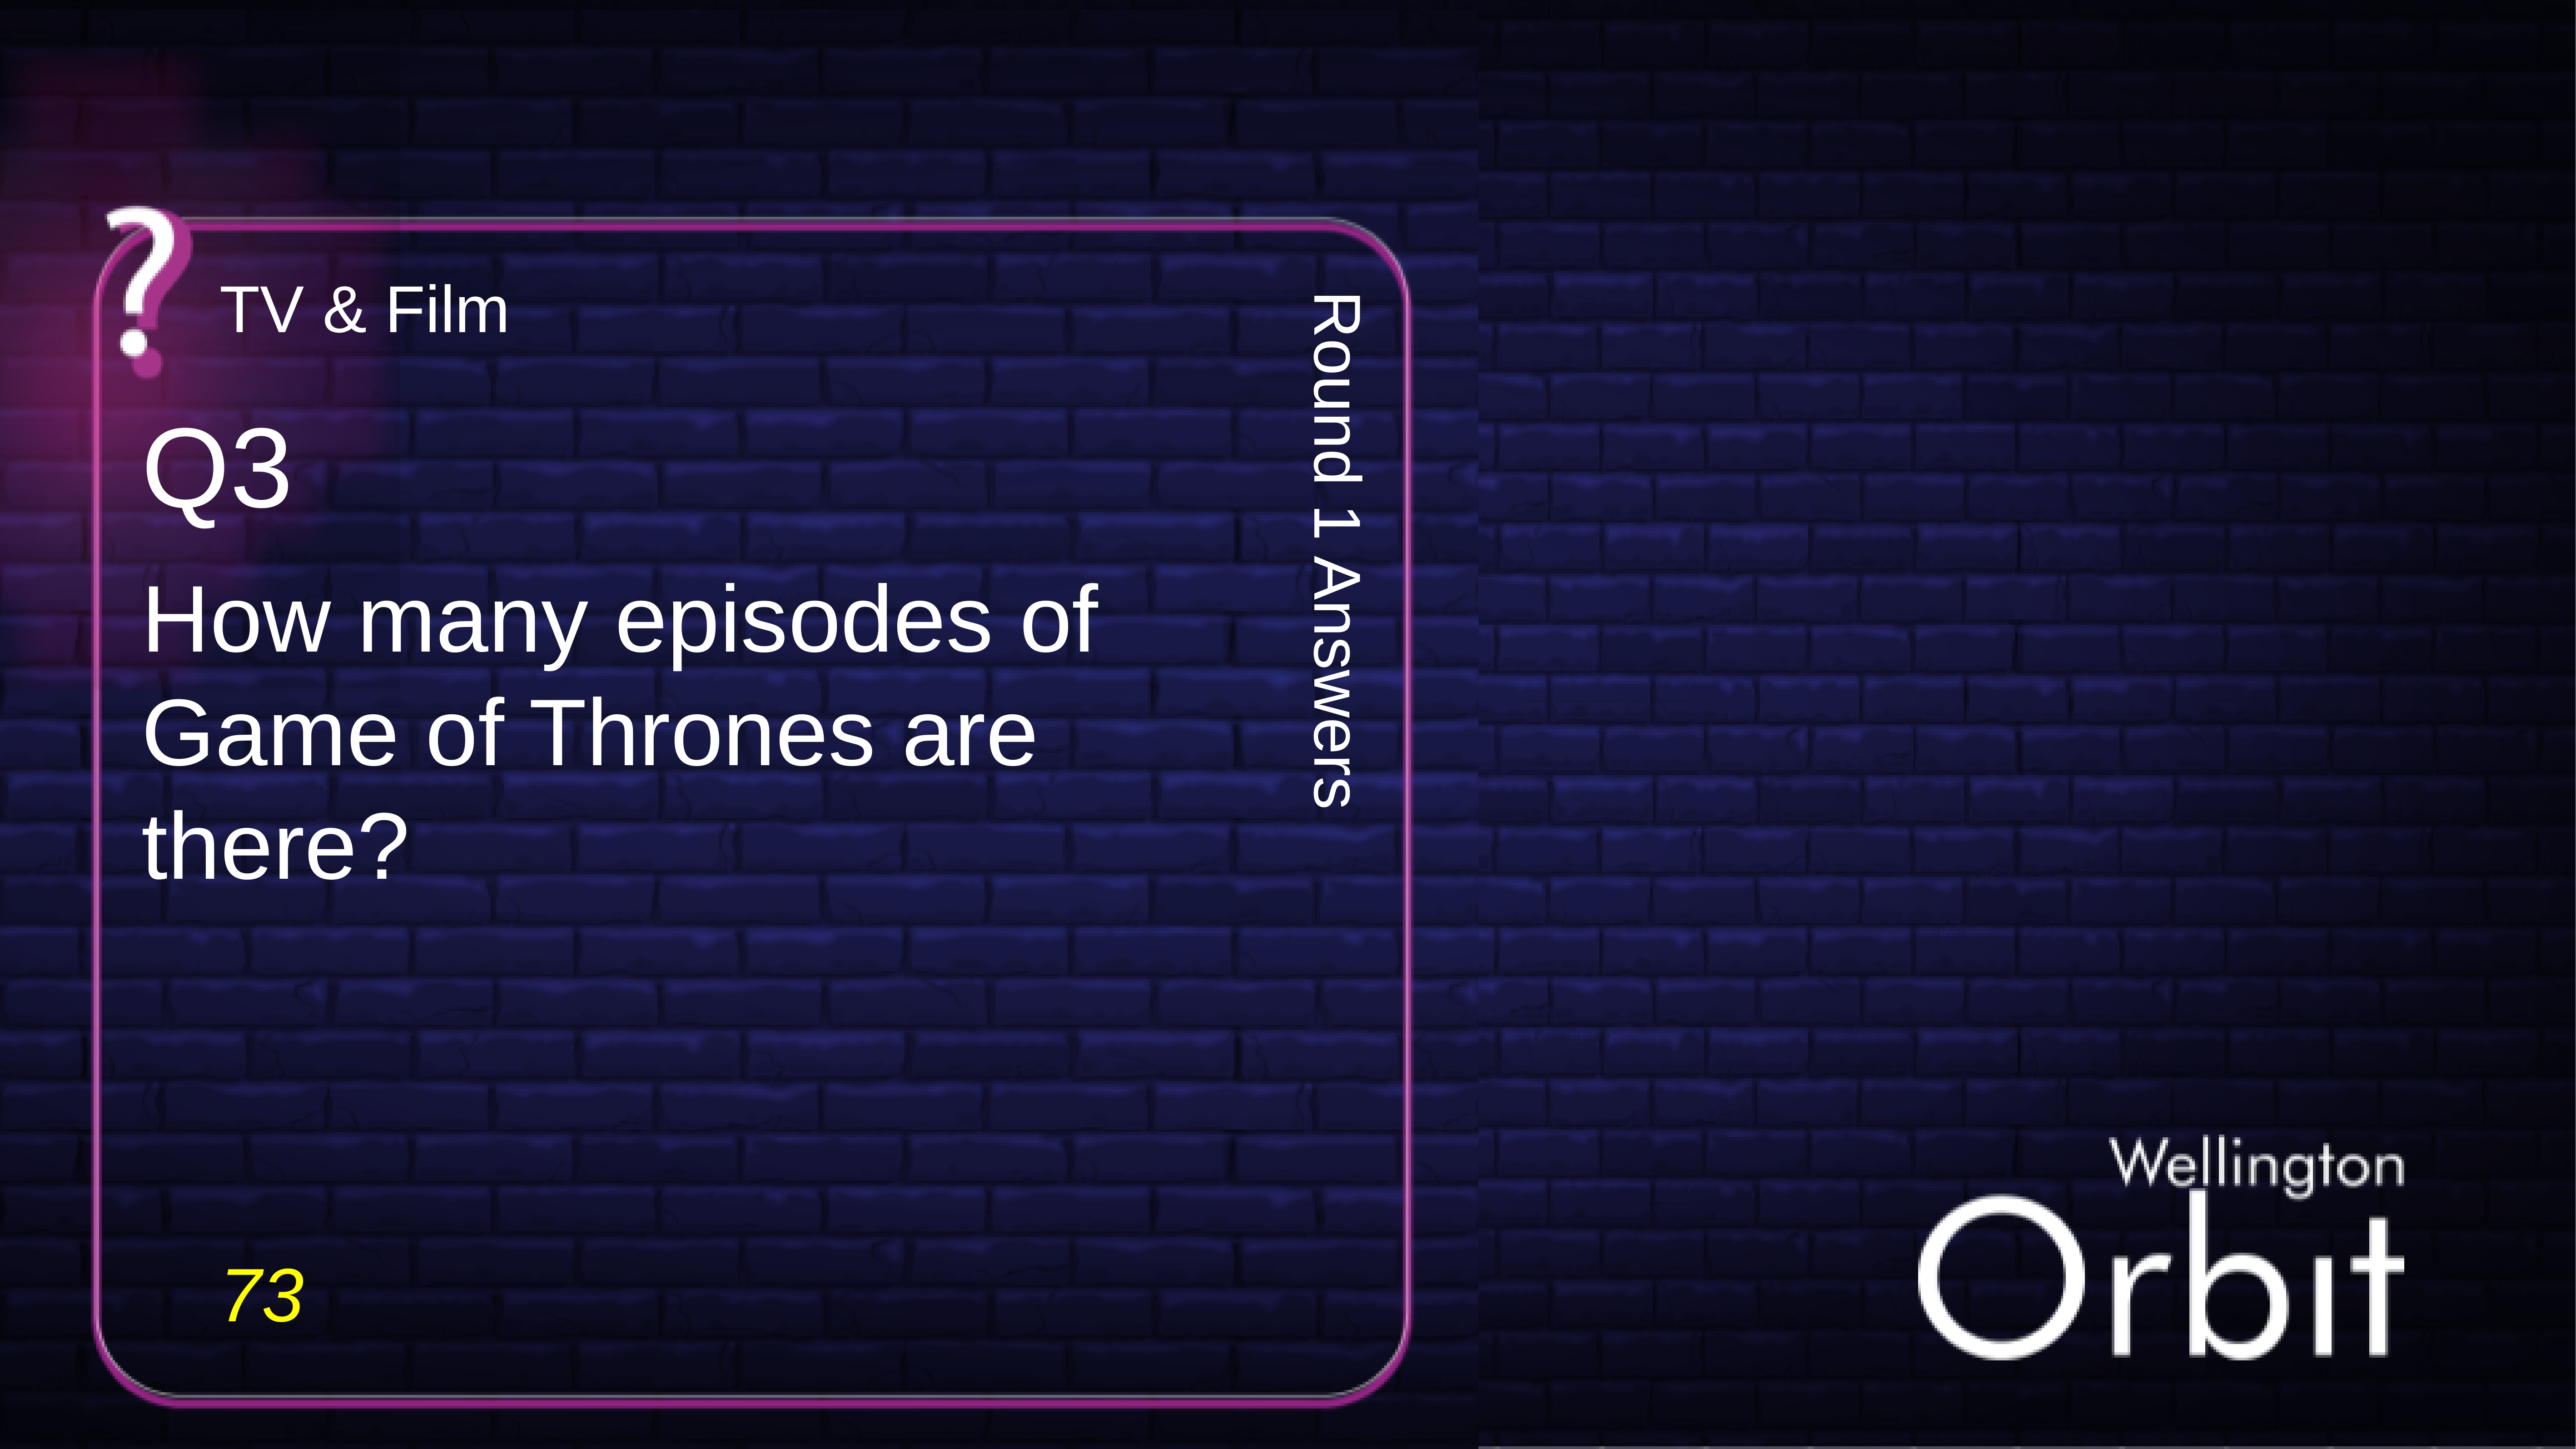

TV & Film
Q3
Round 1 Answers
How many episodes of Game of Thrones are there?
73